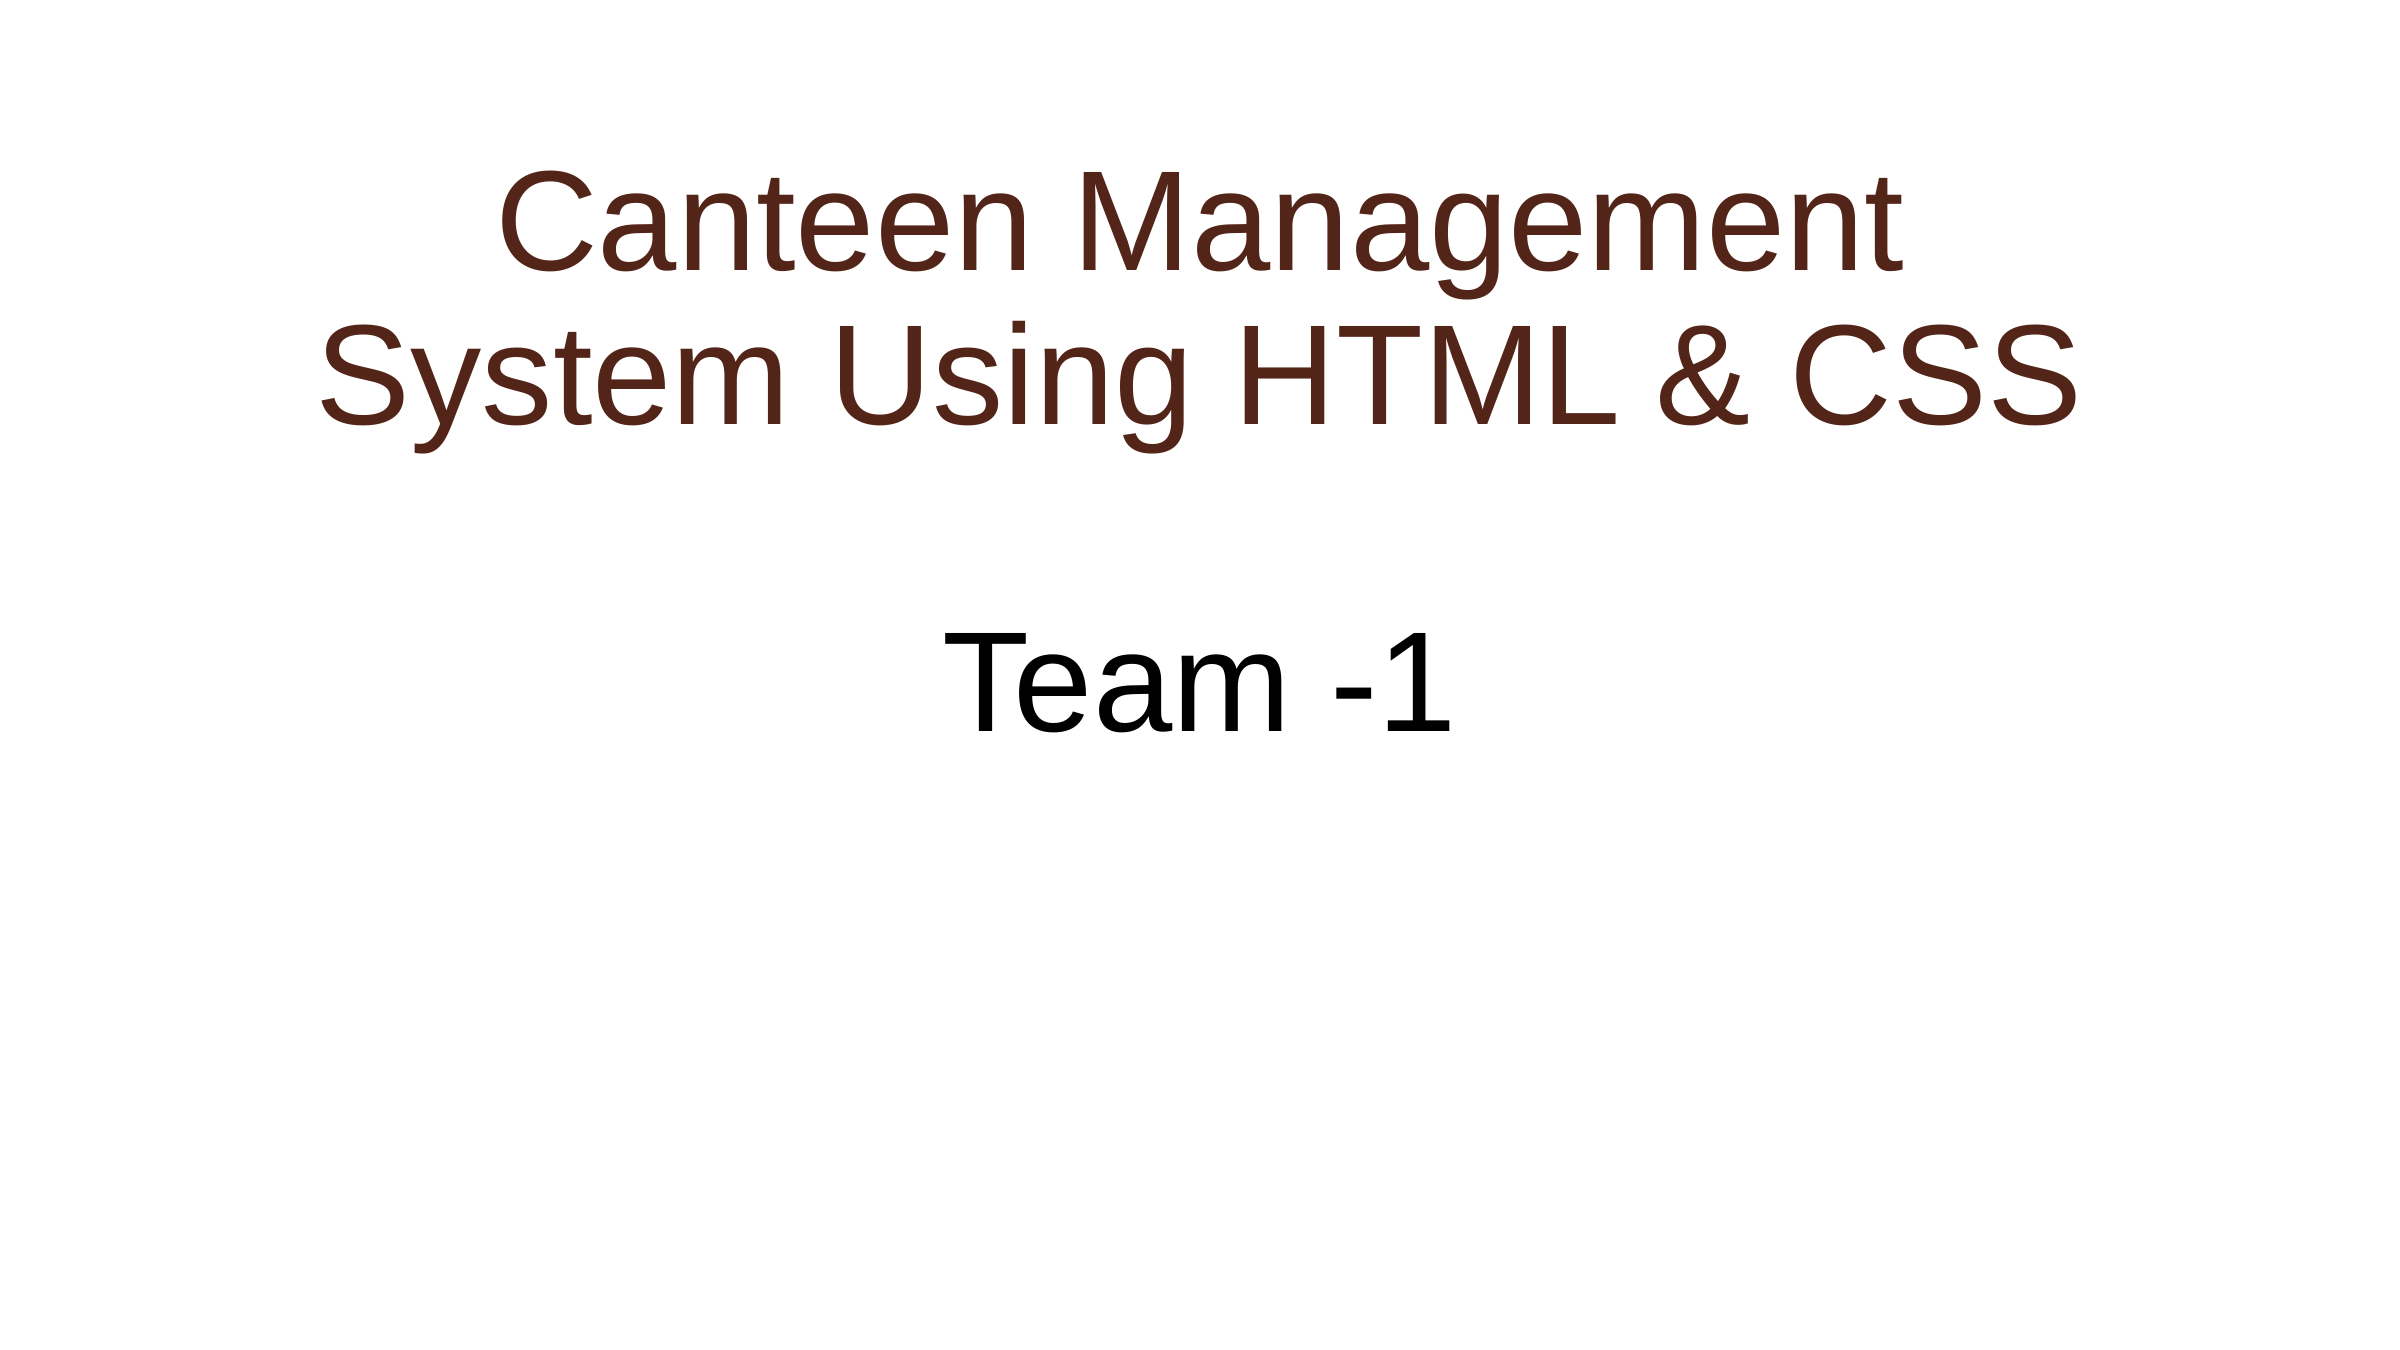

# Canteen Management System Using HTML & CSS Team -1